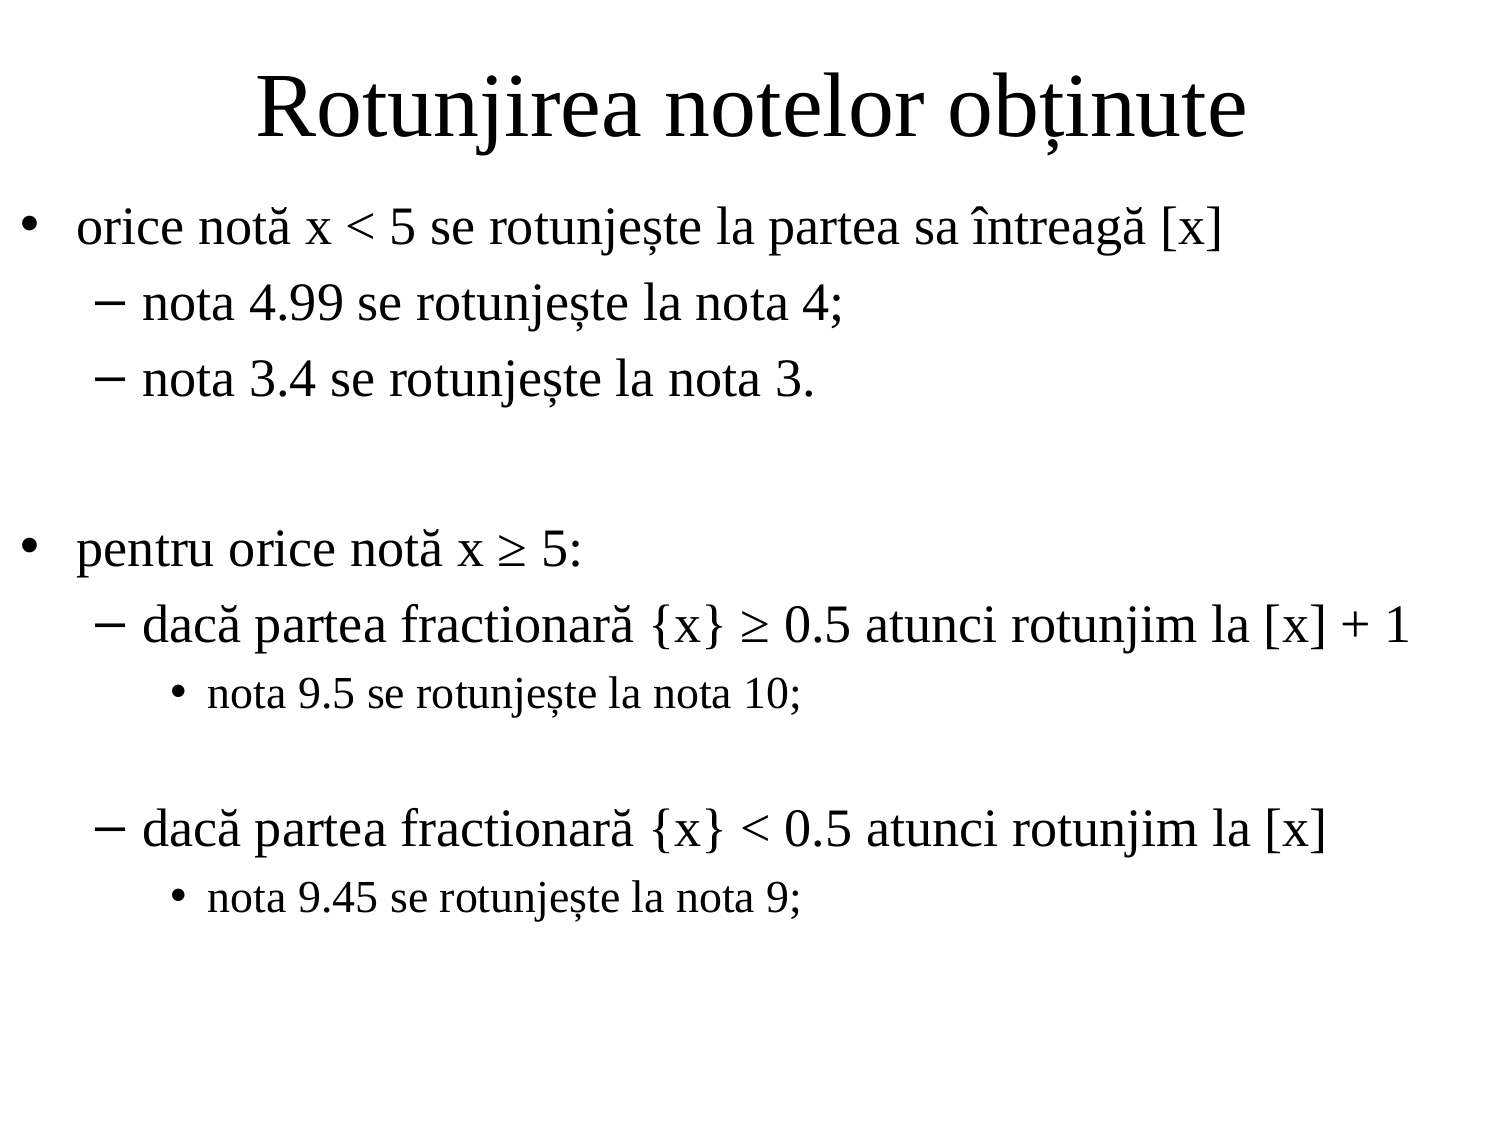

# Rotunjirea notelor obținute
orice notă x < 5 se rotunjește la partea sa întreagă [x]
nota 4.99 se rotunjește la nota 4;
nota 3.4 se rotunjește la nota 3.

pentru orice notă x ≥ 5:
dacă partea fractionară {x} ≥ 0.5 atunci rotunjim la [x] + 1
nota 9.5 se rotunjește la nota 10;

dacă partea fractionară {x} < 0.5 atunci rotunjim la [x]
nota 9.45 se rotunjește la nota 9;